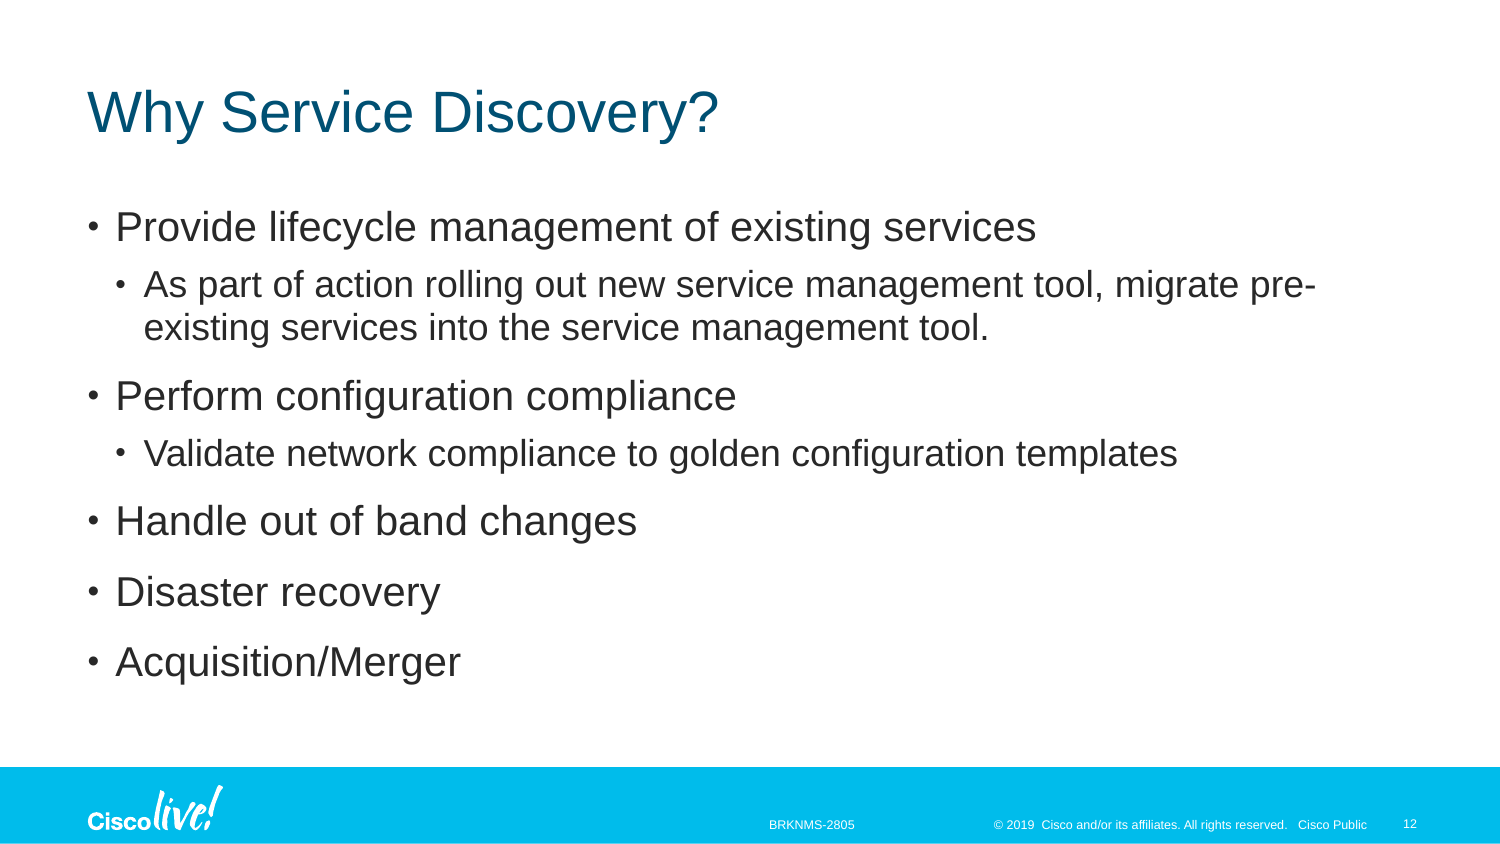

# Why Service Discovery?
Provide lifecycle management of existing services
As part of action rolling out new service management tool, migrate pre-existing services into the service management tool.
Perform configuration compliance
Validate network compliance to golden configuration templates
Handle out of band changes
Disaster recovery
Acquisition/Merger

12